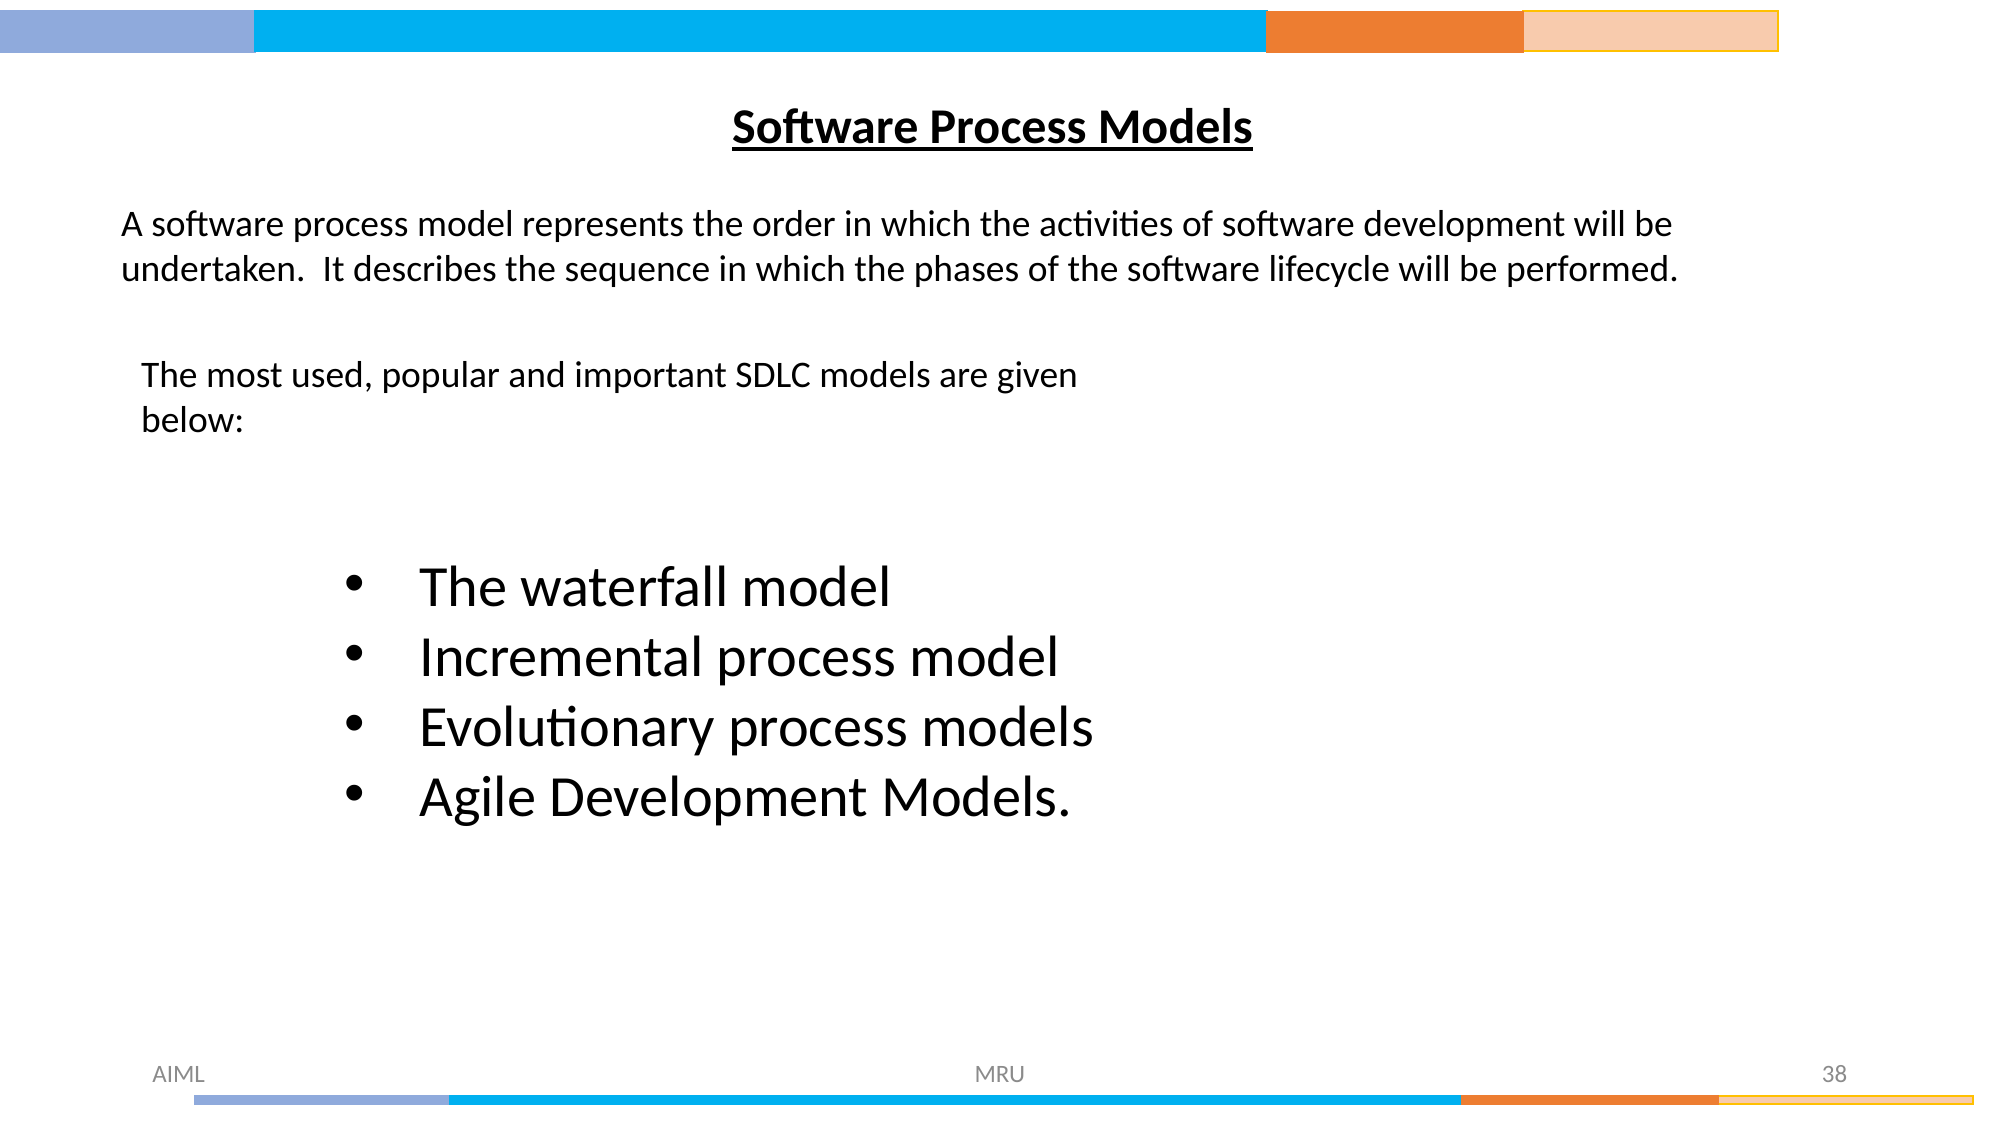

Software Process Models
A software process model represents the order in which the activities of software development will be undertaken.  It describes the sequence in which the phases of the software lifecycle will be performed.
The most used, popular and important SDLC models are given below:
The waterfall model
Incremental process model
Evolutionary process models
Agile Development Models.
AIML
MRU
38